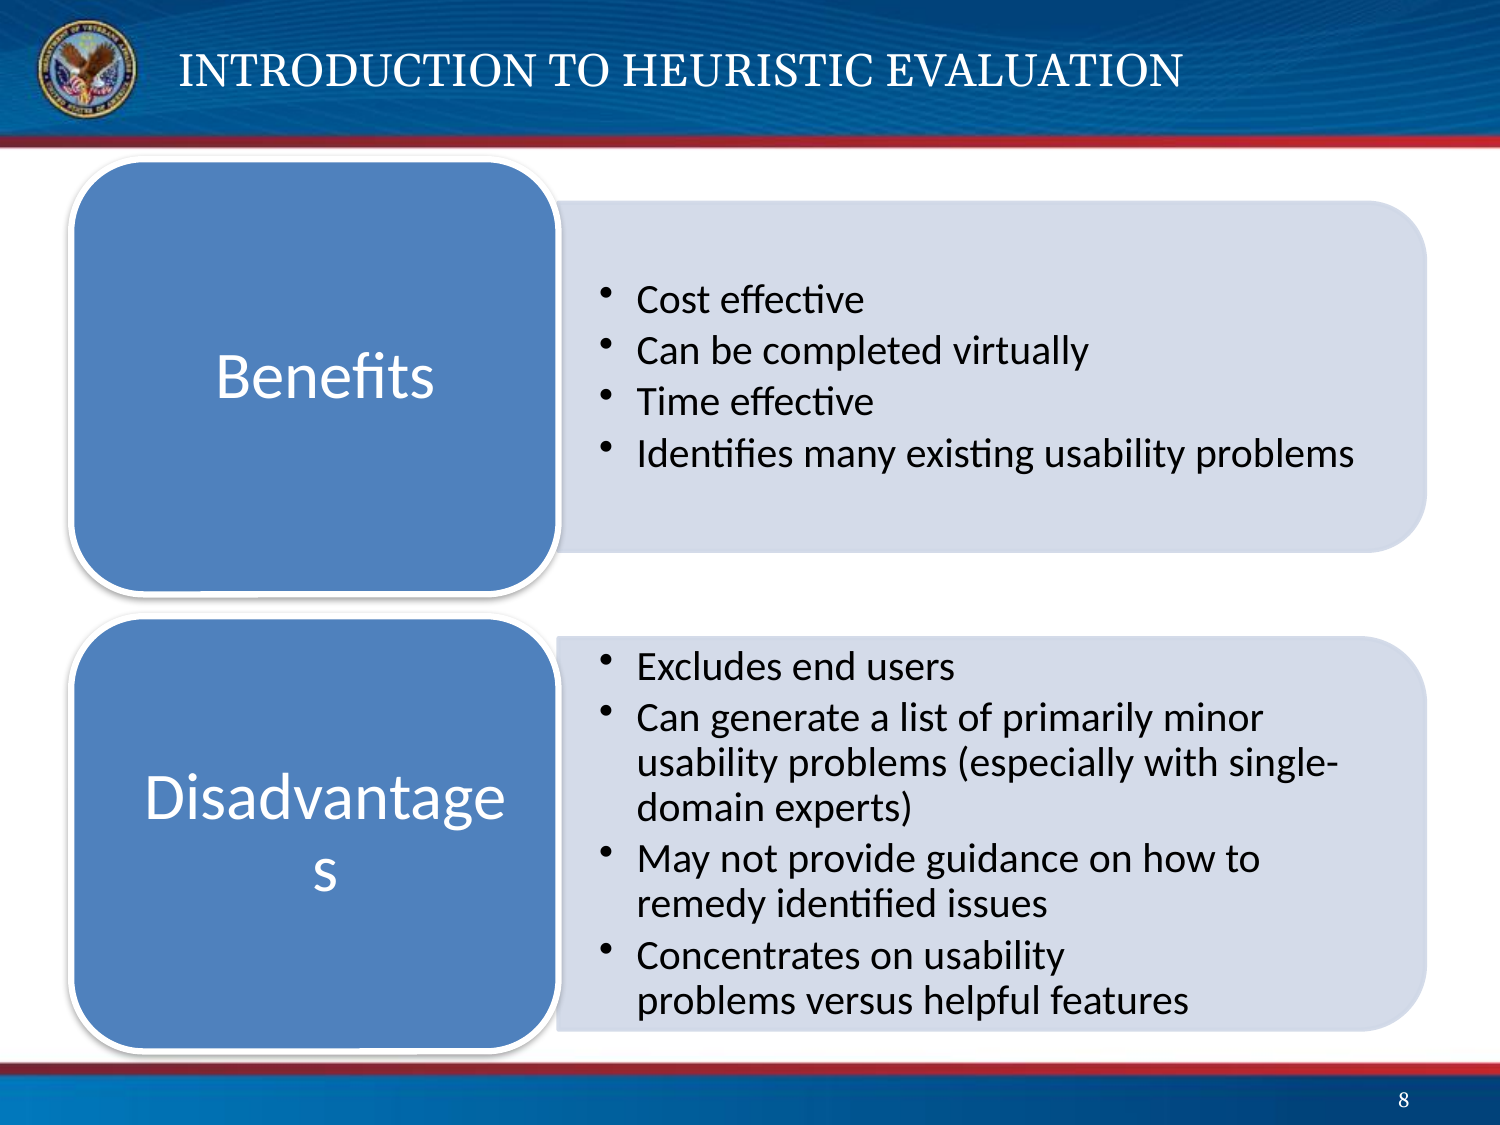

# Introduction to Heuristic Evaluation
Cost effective
Can be completed virtually
Time effective
Identifies many existing usability problems
Benefits
Excludes end users
Can generate a list of primarily minor usability problems (especially with single-domain experts)
May not provide guidance on how to remedy identified issues
Concentrates on usability problems versus helpful features
Disadvantages
8